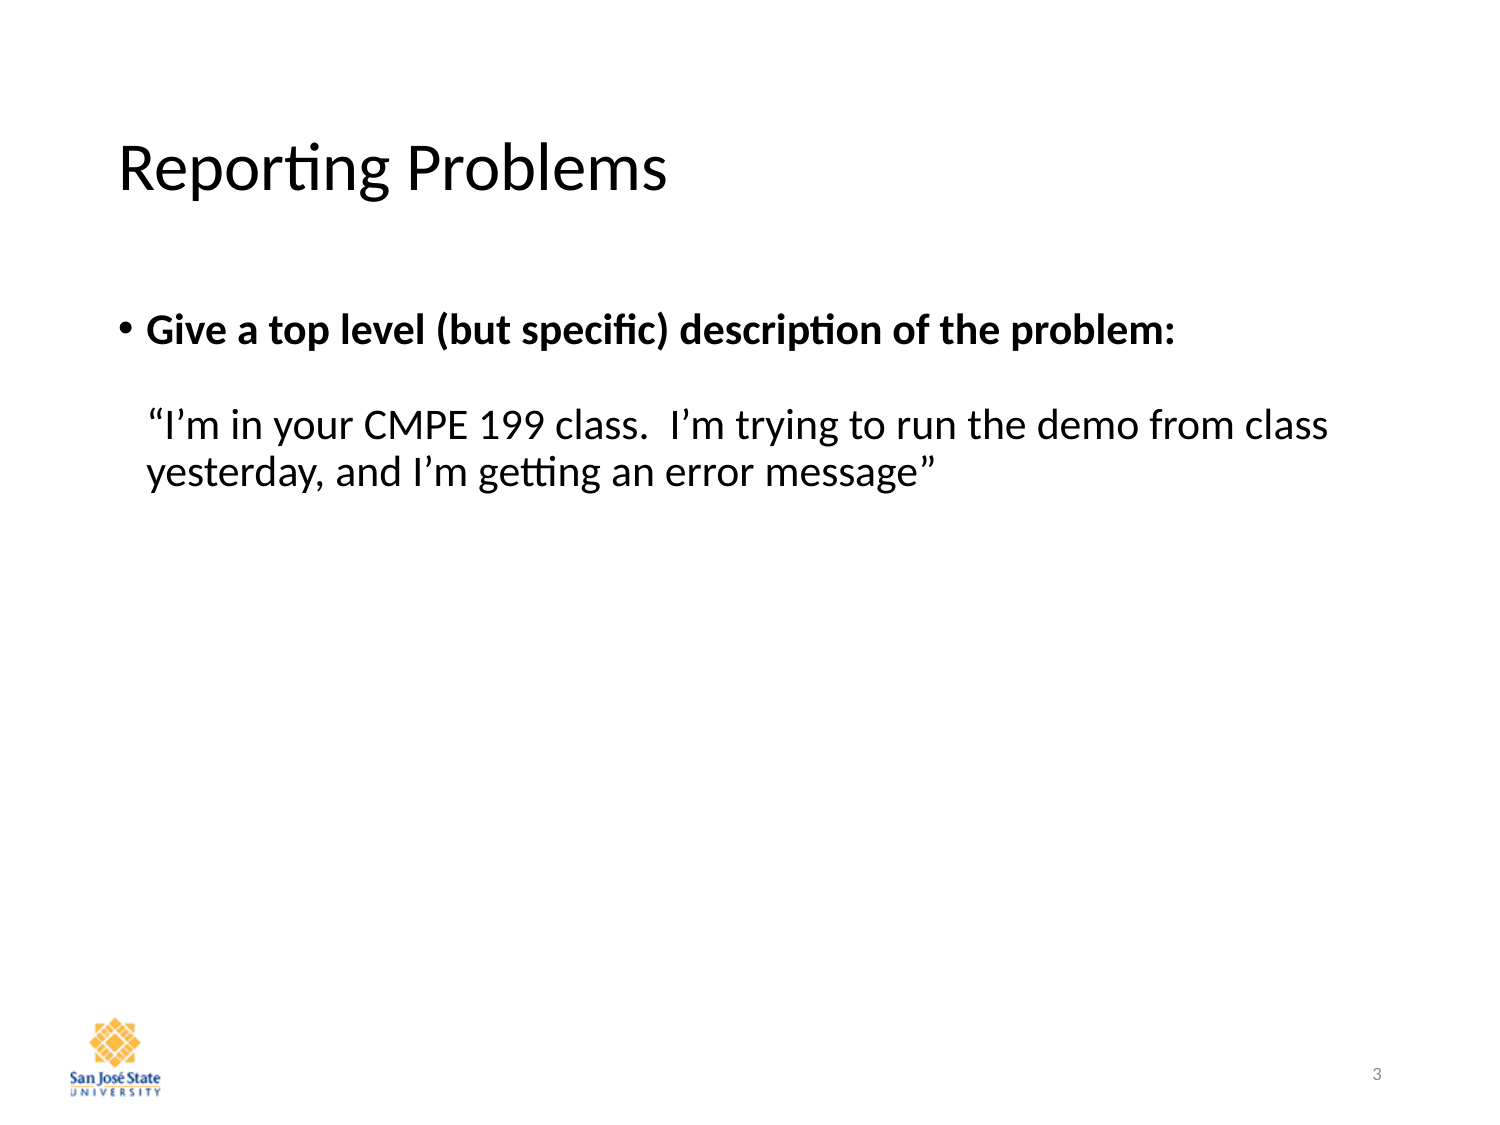

# Reporting Problems
Give a top level (but specific) description of the problem:
“I’m in your CMPE 199 class.  I’m trying to run the demo from class yesterday, and I’m getting an error message”
3